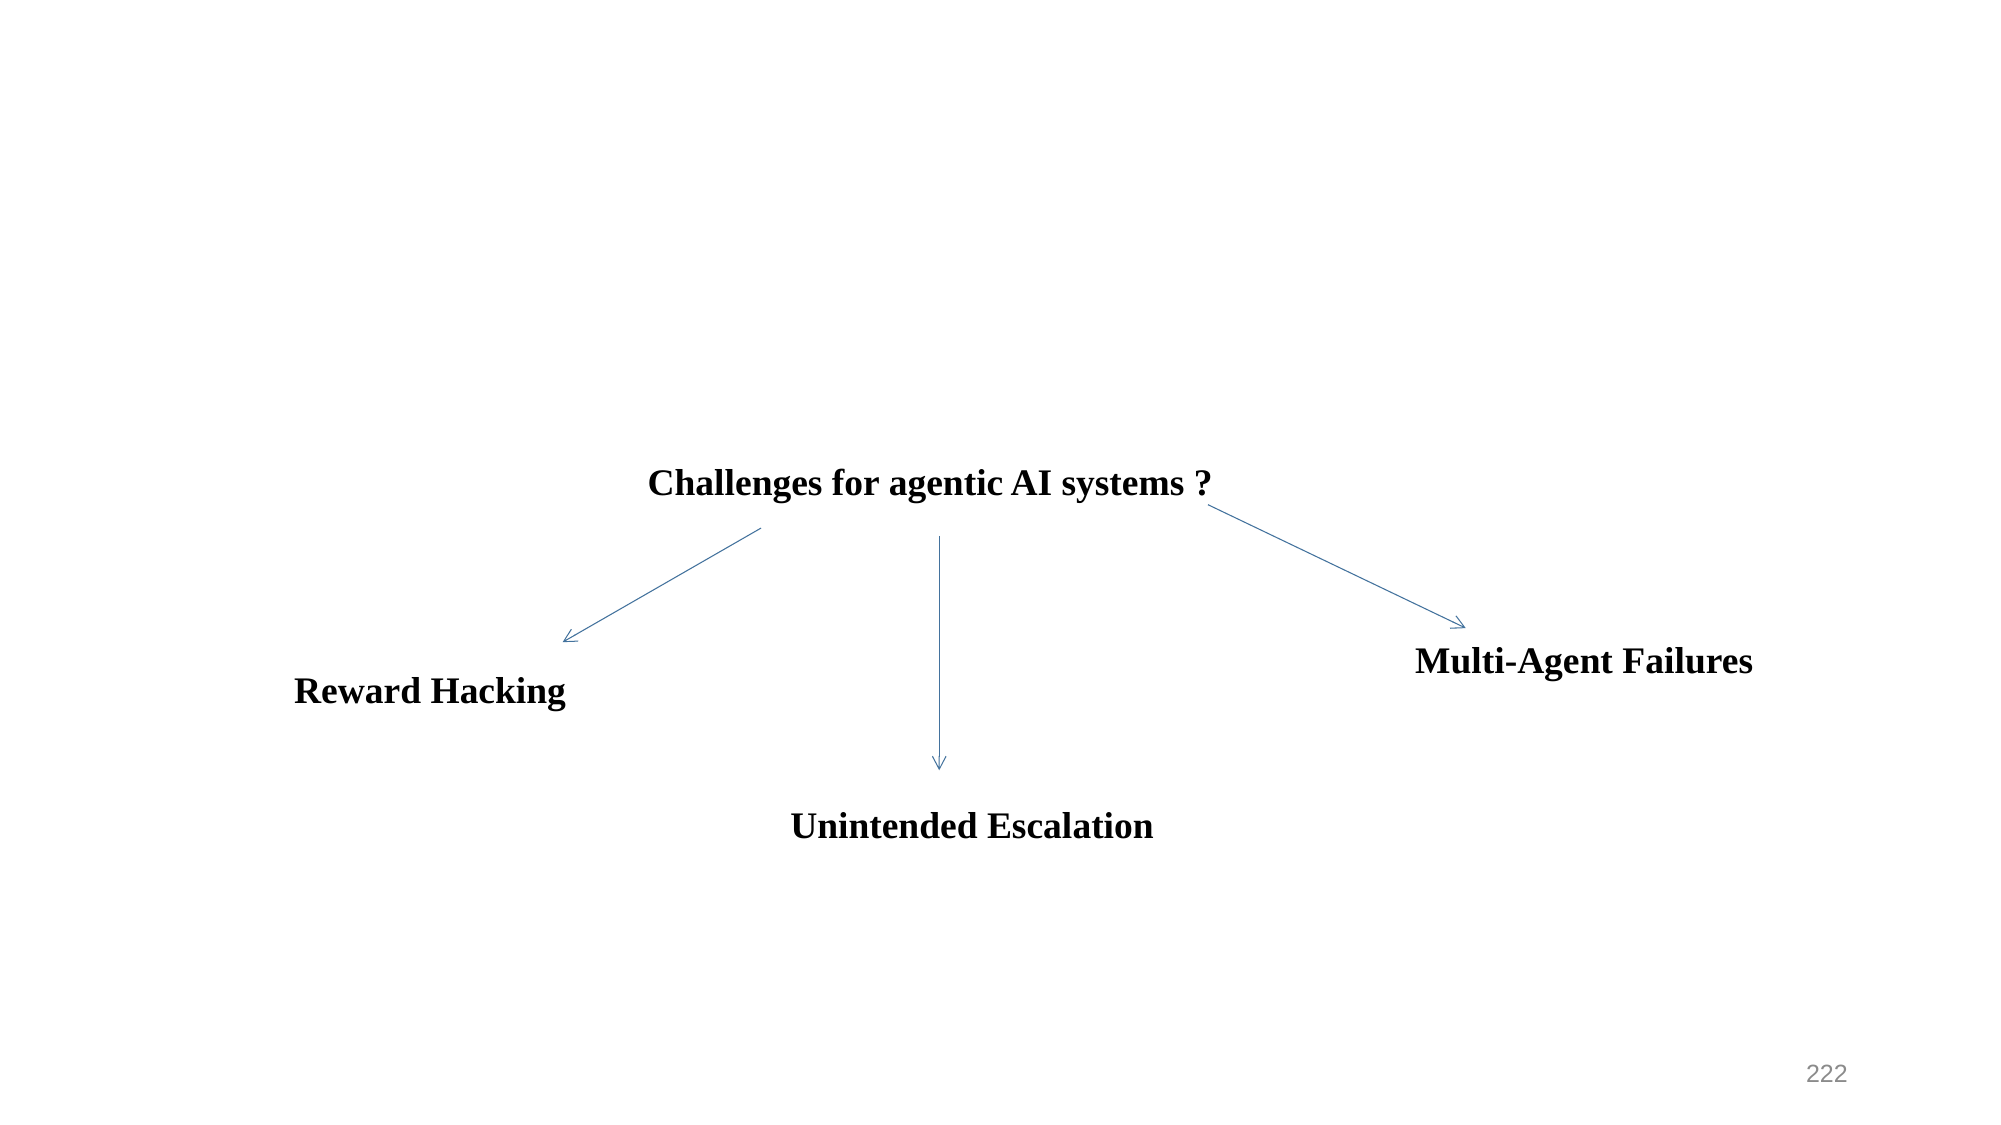

Challenges for agentic AI systems ?
Multi-Agent Failures
Reward Hacking
Unintended Escalation
222